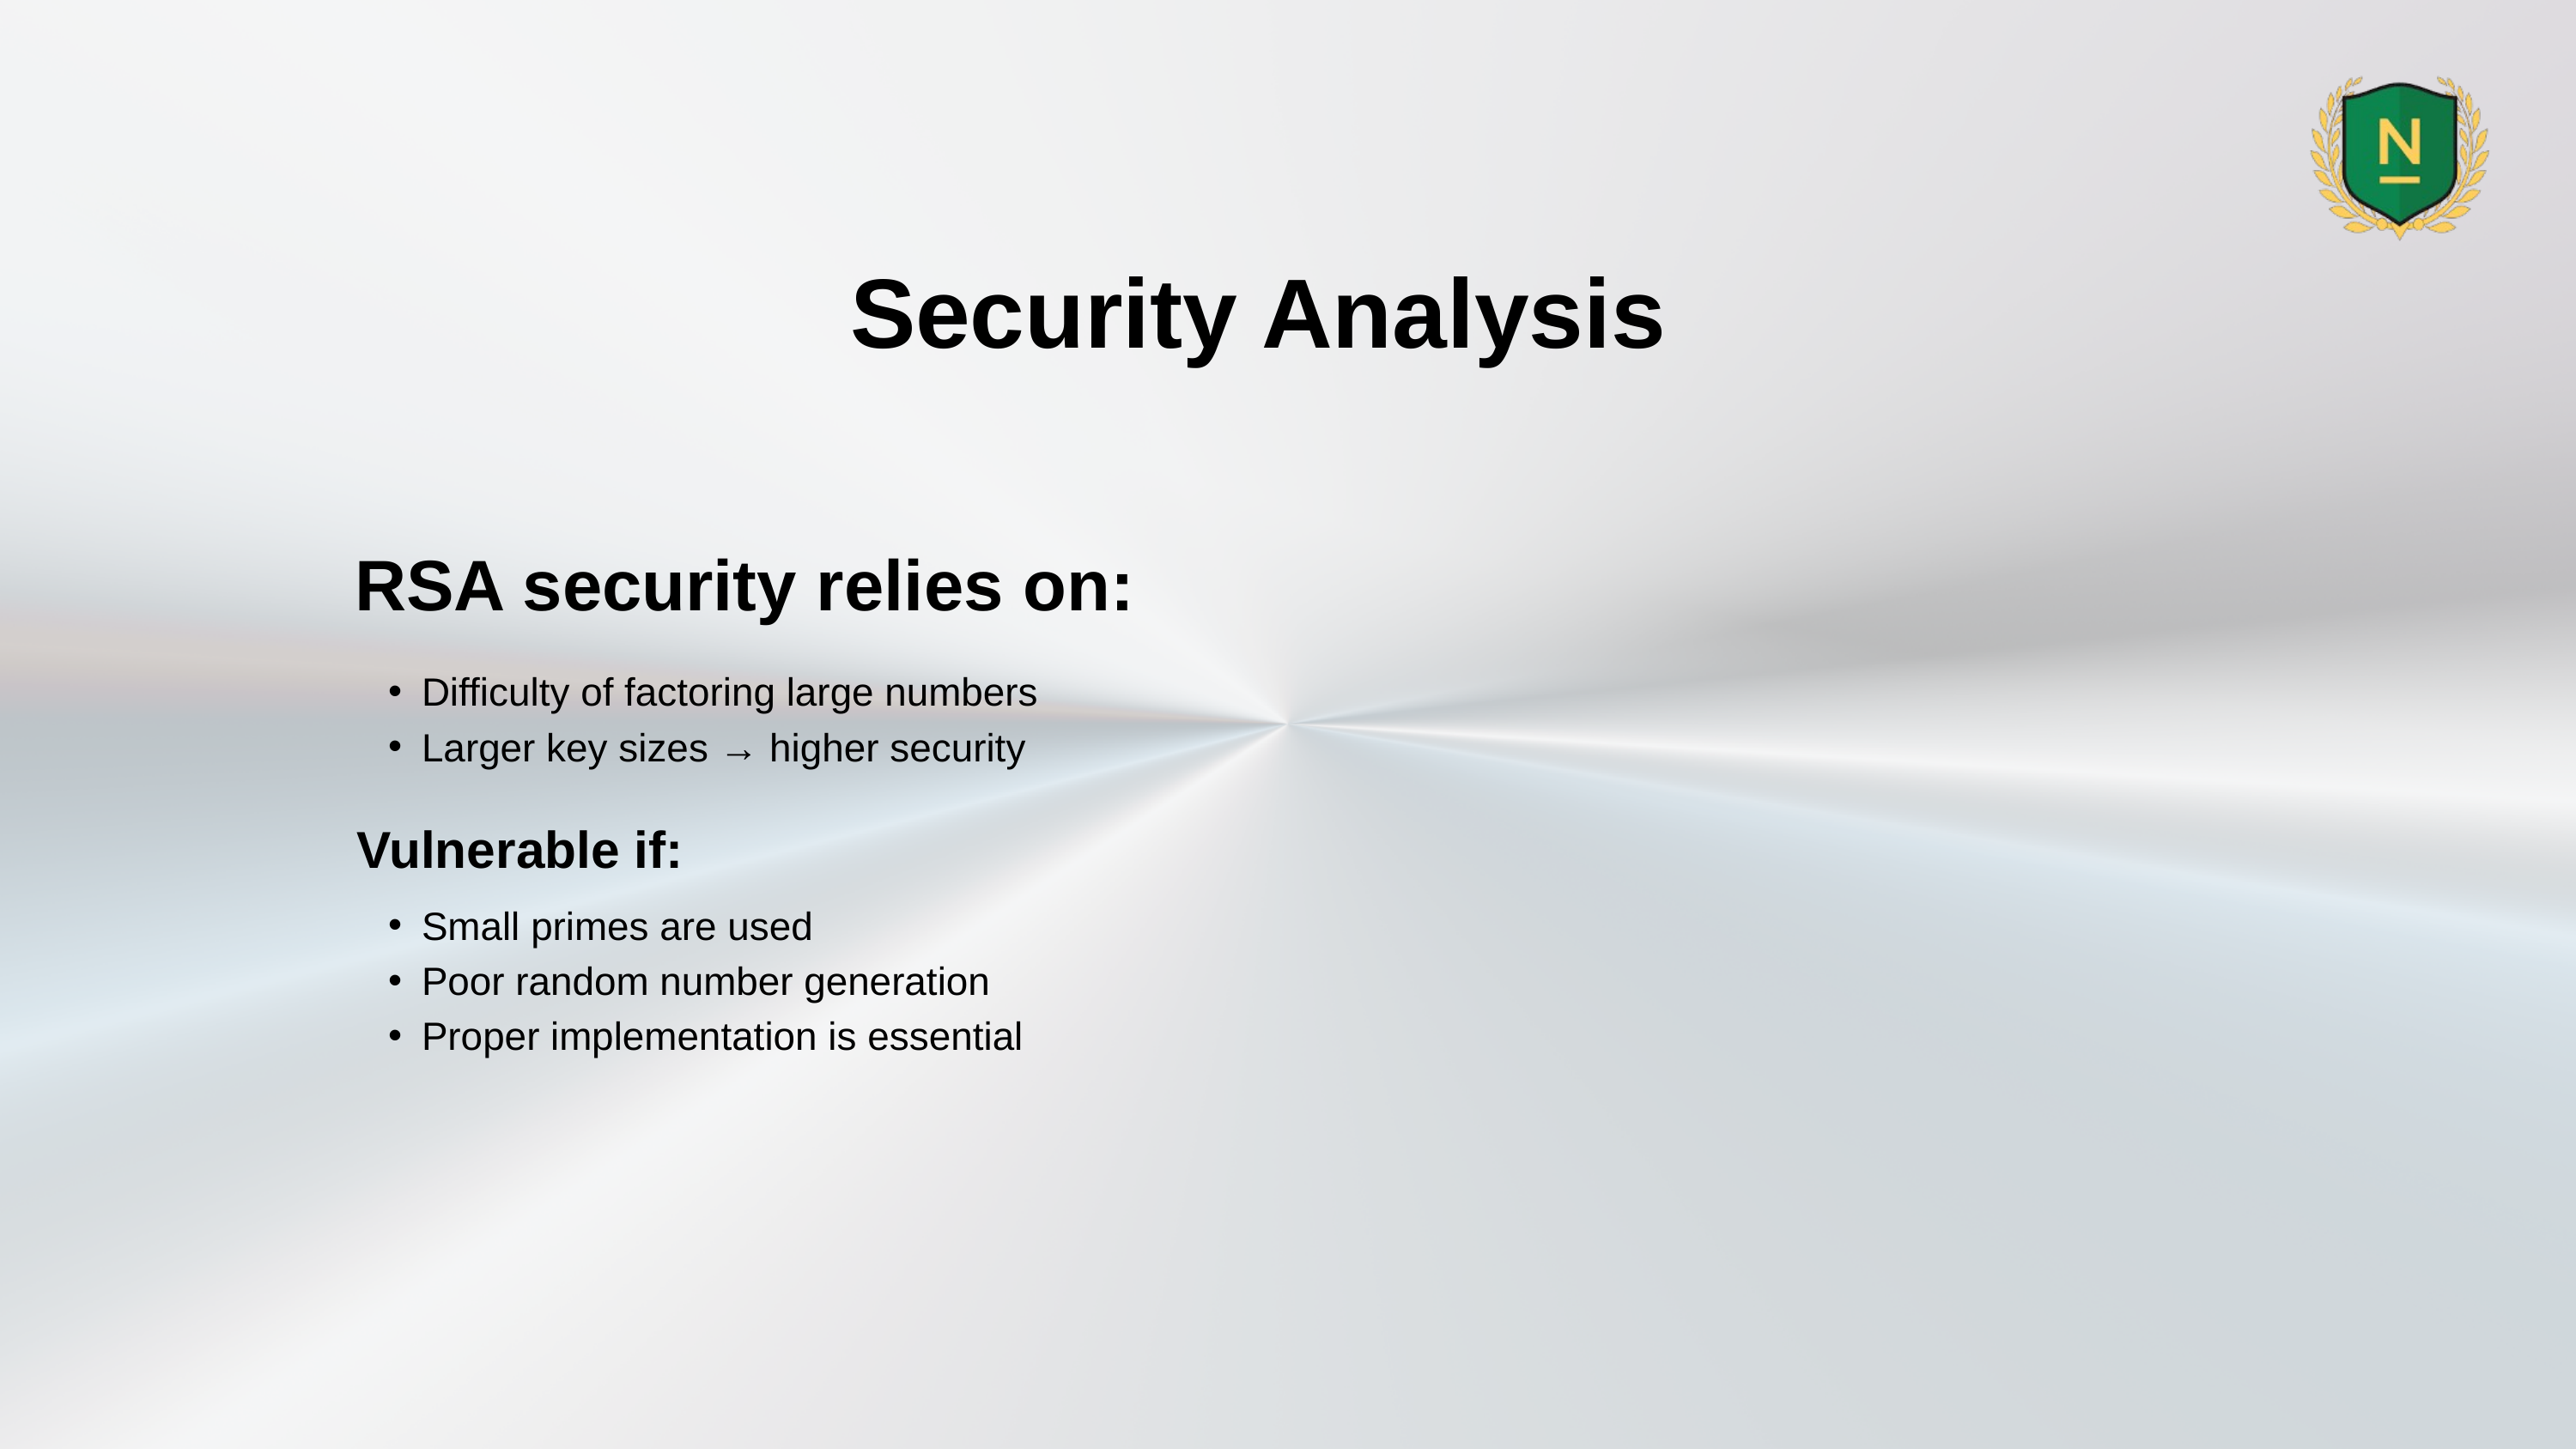

Security Analysis
RSA security relies on:
Difficulty of factoring large numbers
Larger key sizes → higher security

Vulnerable if:

Small primes are used
Poor random number generation
Proper implementation is essential